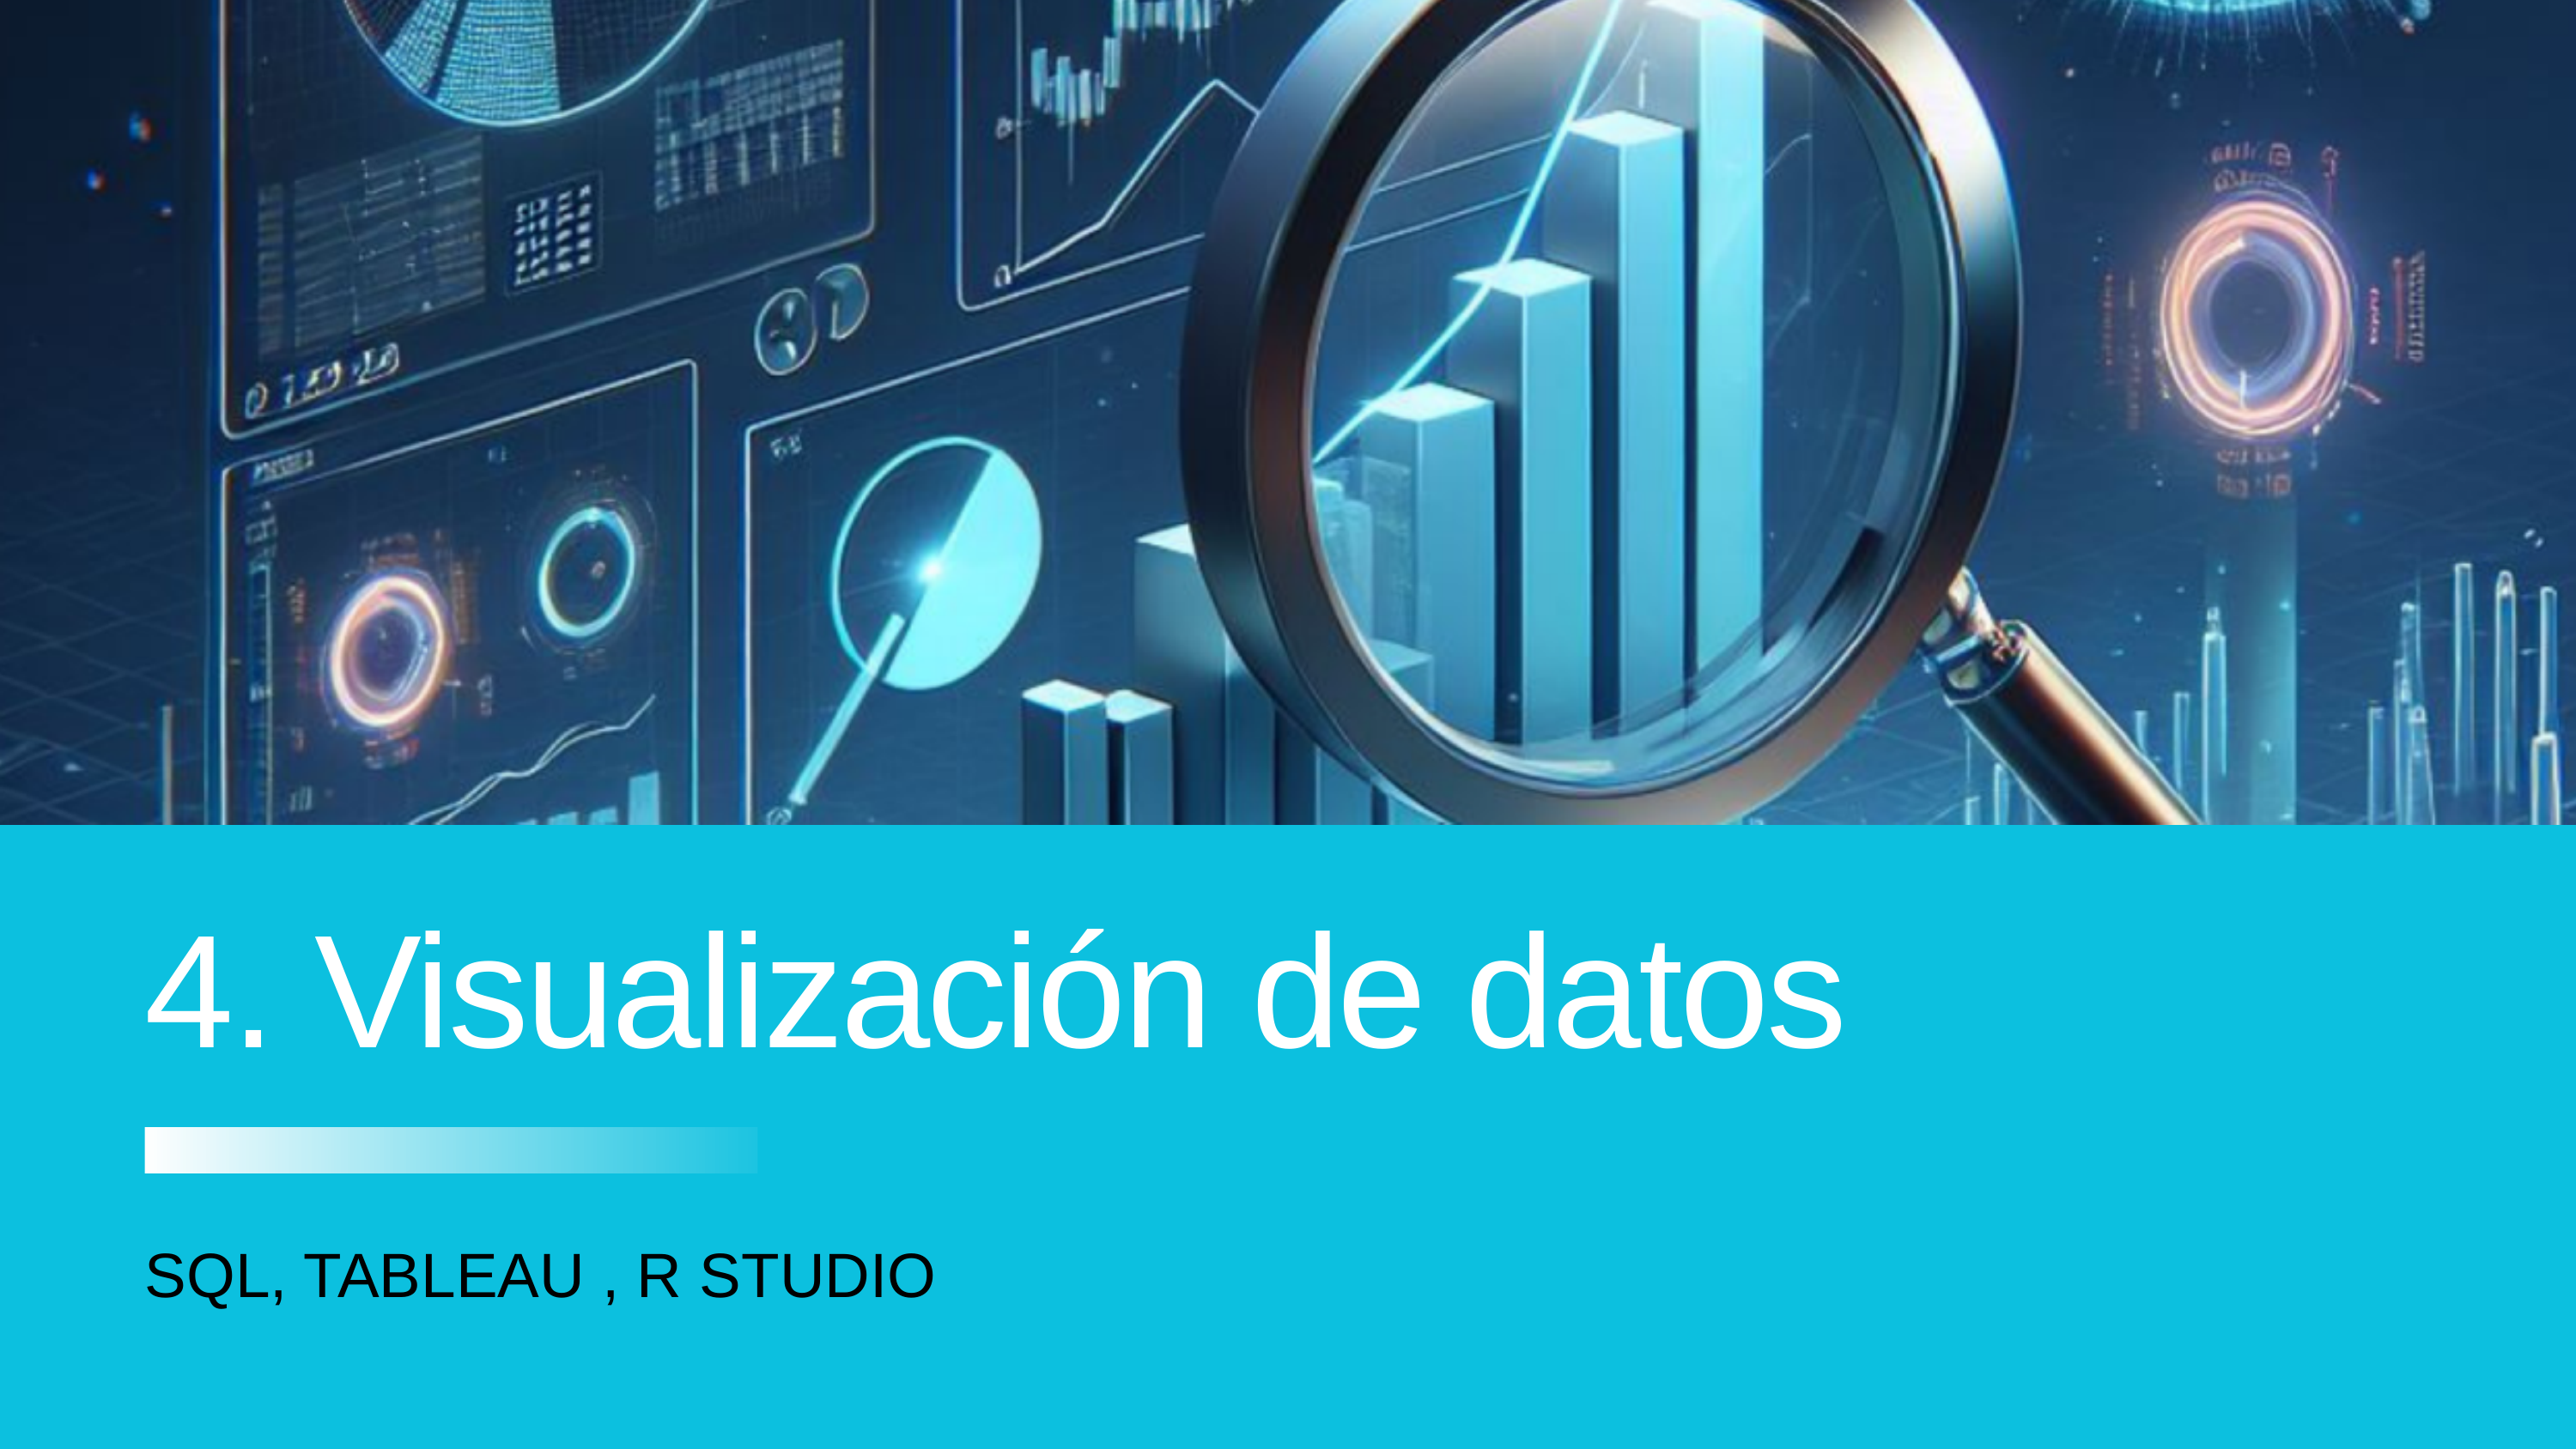

4. Visualización de datos

SQL, TABLEAU , R STUDIO